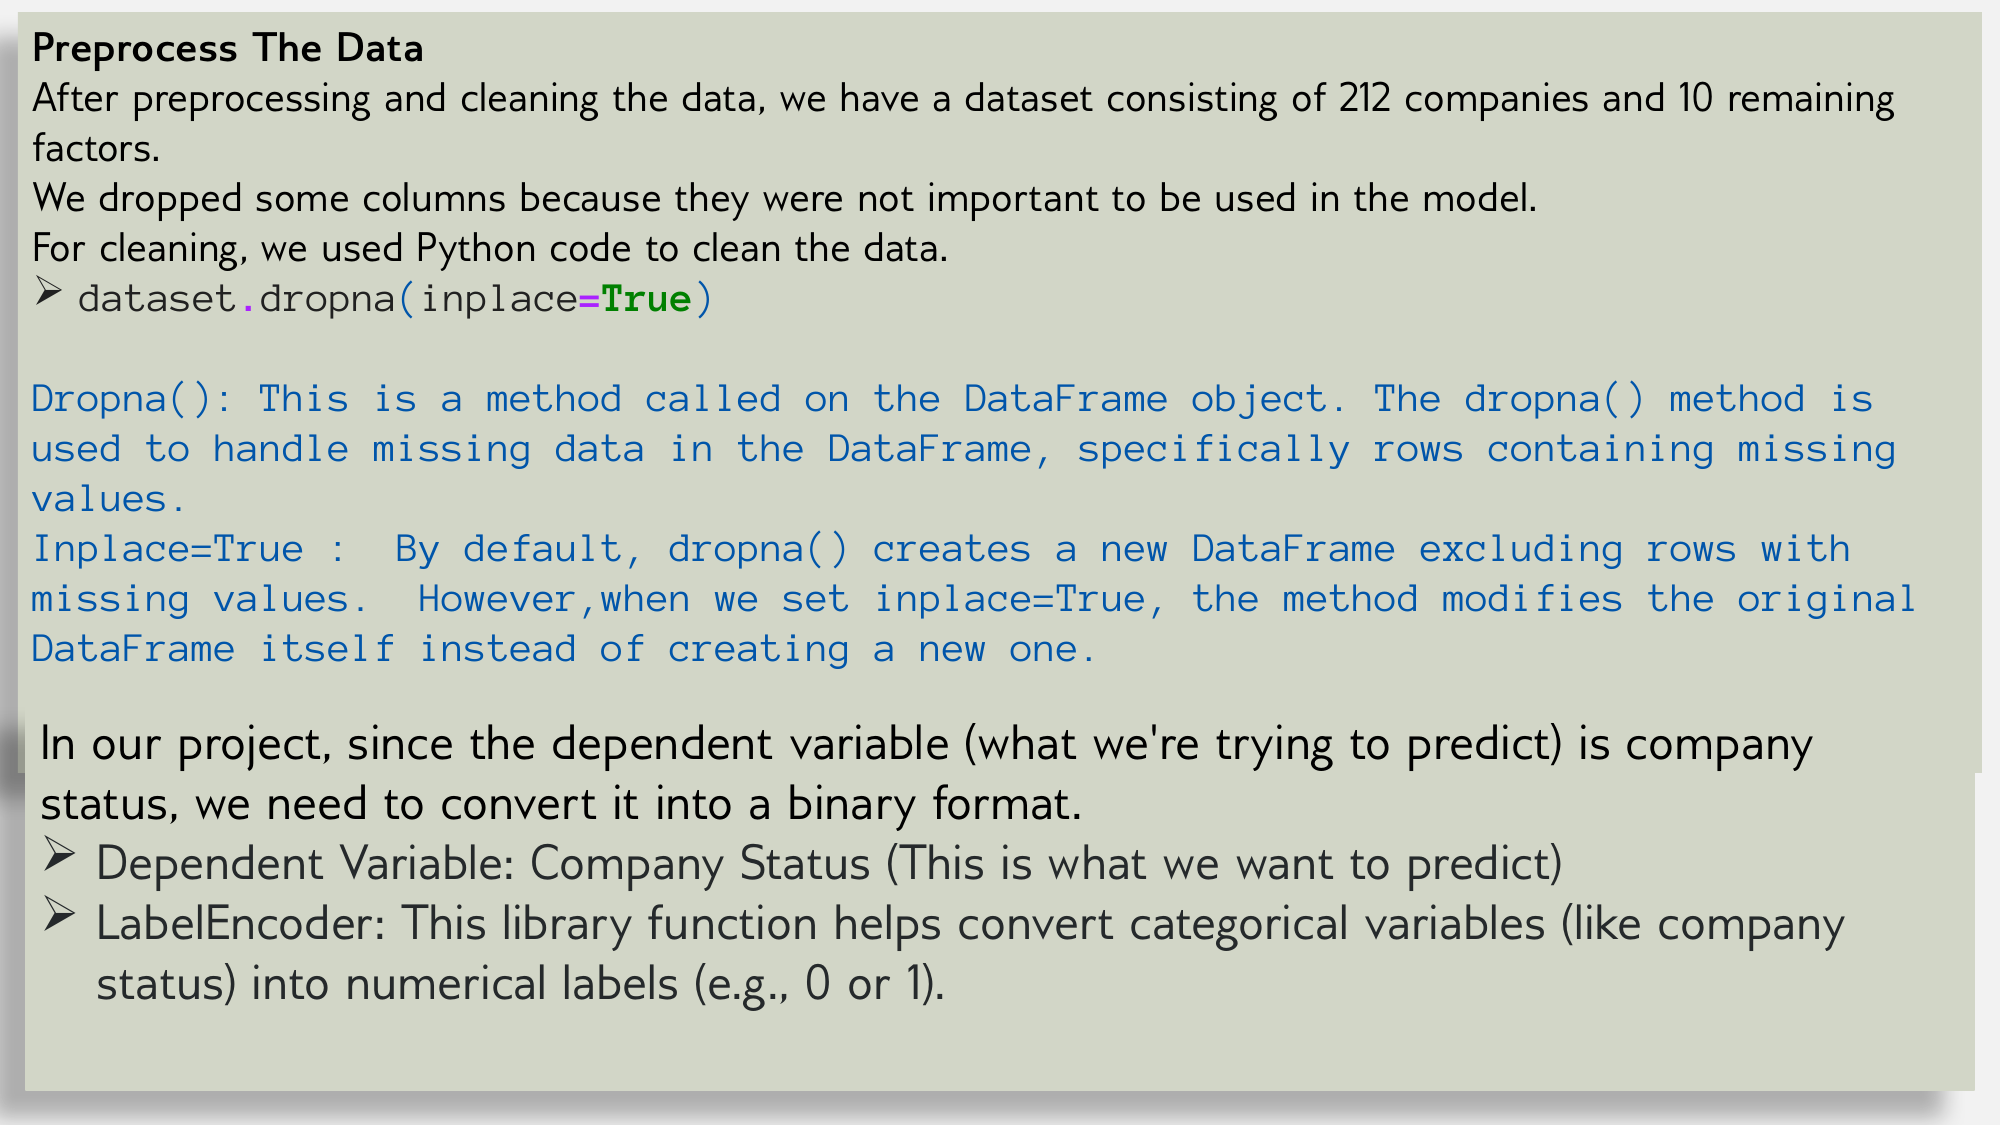

Preprocess The Data
After preprocessing and cleaning the data, we have a dataset consisting of 212 companies and 10 remaining factors.
We dropped some columns because they were not important to be used in the model.
For cleaning, we used Python code to clean the data.
dataset.dropna(inplace=True)

Dropna(): This is a method called on the DataFrame object. The dropna() method is used to handle missing data in the DataFrame, specifically rows containing missing values.
Inplace=True :  By default, dropna() creates a new DataFrame excluding rows with missing values.  However,when we set inplace=True, the method modifies the original DataFrame itself instead of creating a new one.

In our project, since the dependent variable (what we're trying to predict) is company status, we need to convert it into a binary format.
Dependent Variable: Company Status (This is what we want to predict)
LabelEncoder: This library function helps convert categorical variables (like company status) into numerical labels (e.g., 0 or 1).